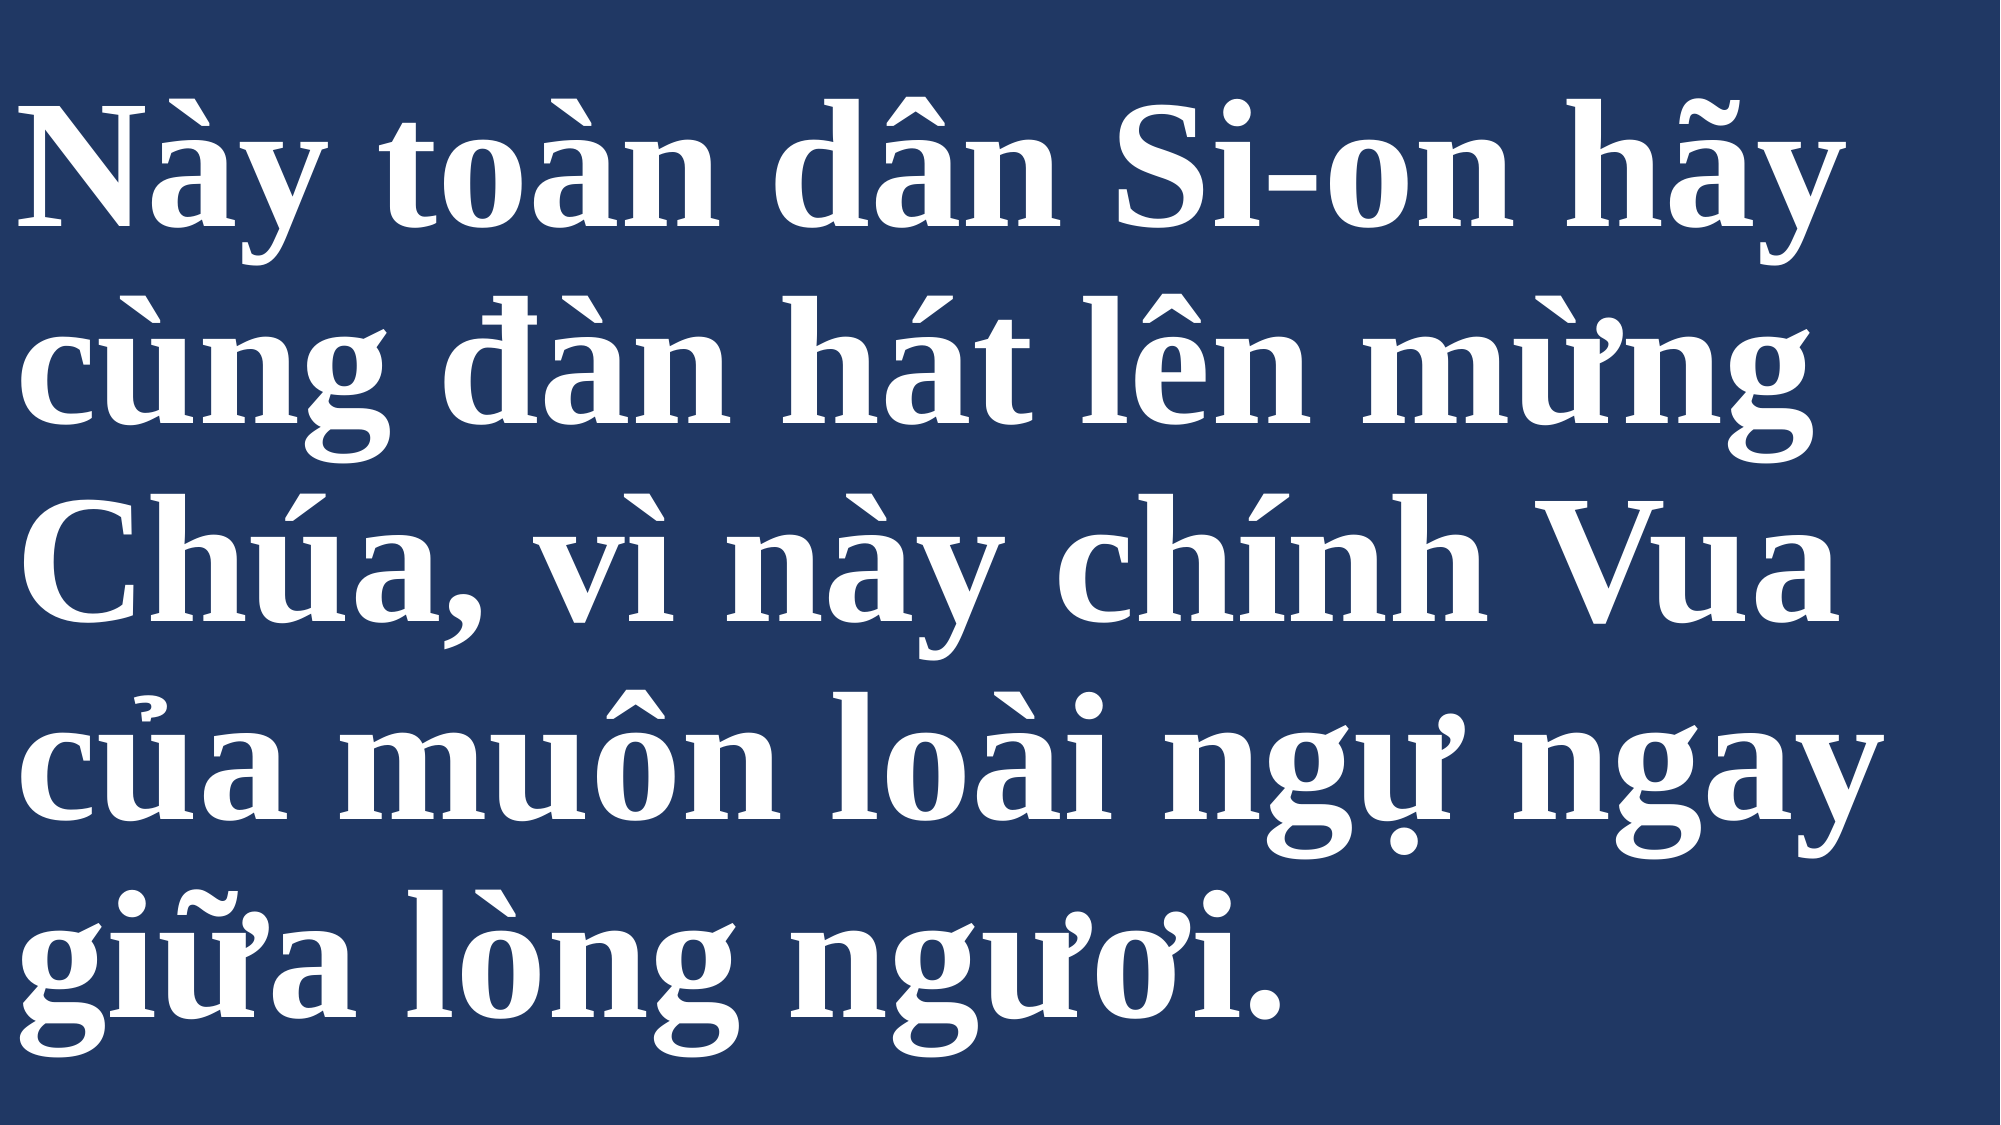

# Này toàn dân Si-on hãy cùng đàn hát lên mừng Chúa, vì này chính Vua của muôn loài ngự ngay giữa lòng ngươi.